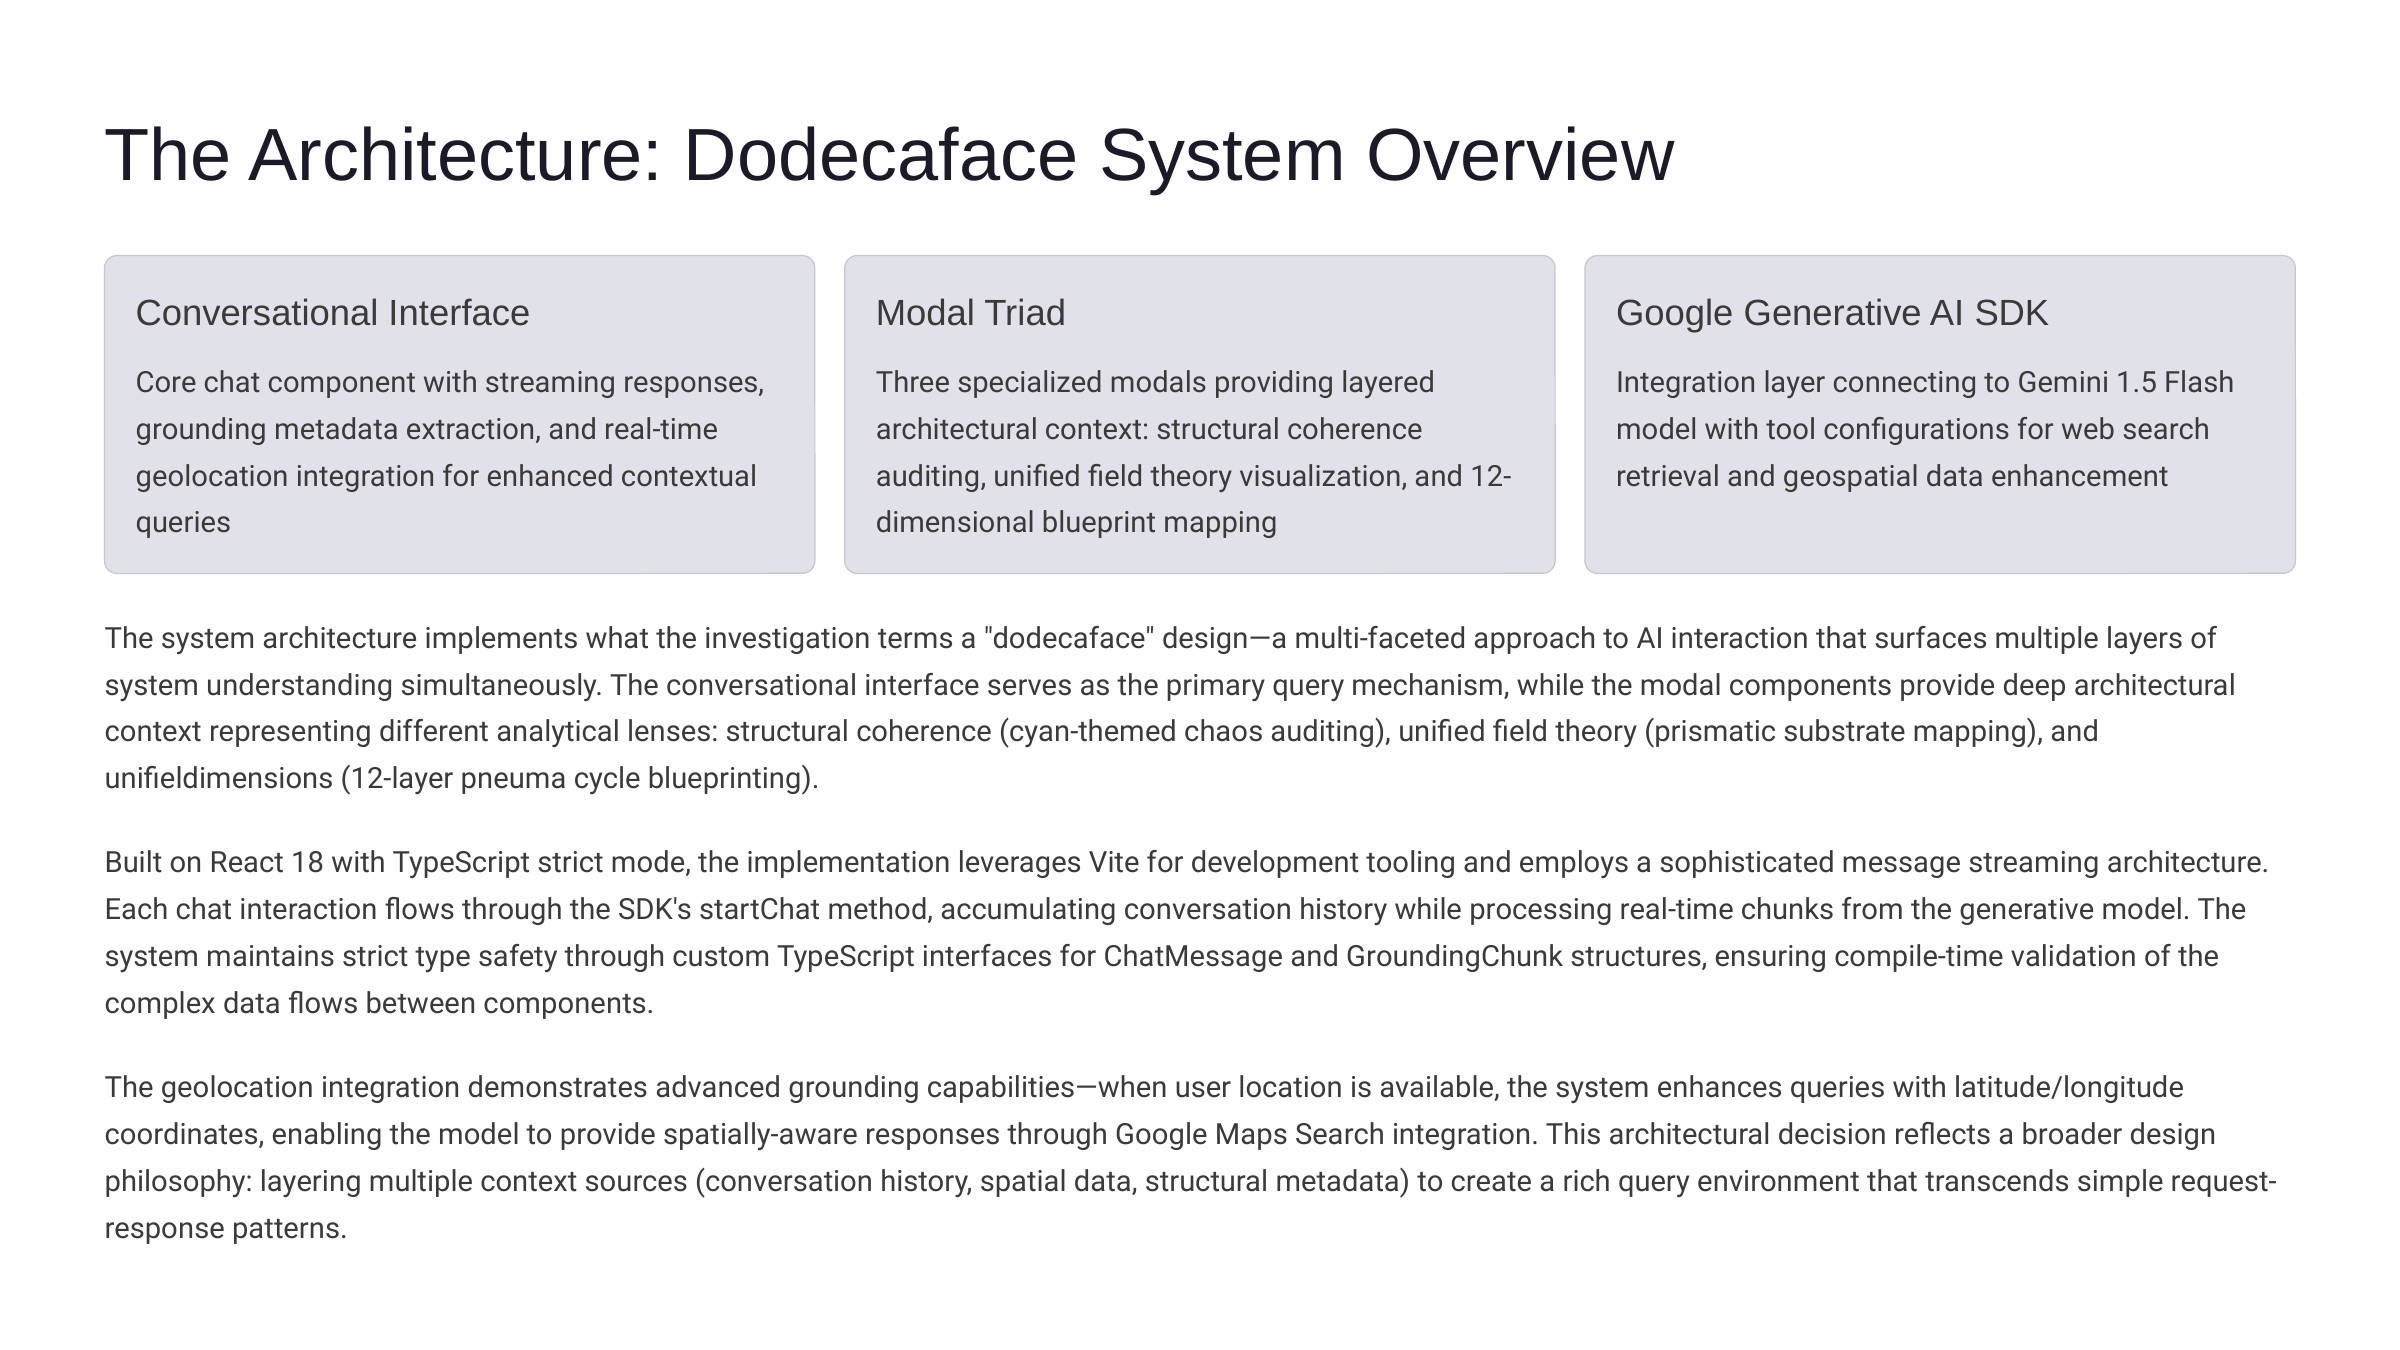

The Architecture: Dodecaface System Overview

Conversational Interface
Modal Triad
Google Generative AI SDK
Core chat component with streaming responses, grounding metadata extraction, and real-time geolocation integration for enhanced contextual queries
Three specialized modals providing layered architectural context: structural coherence auditing, unified field theory visualization, and 12-dimensional blueprint mapping
Integration layer connecting to Gemini 1.5 Flash model with tool configurations for web search retrieval and geospatial data enhancement
The system architecture implements what the investigation terms a "dodecaface" design—a multi-faceted approach to AI interaction that surfaces multiple layers of system understanding simultaneously. The conversational interface serves as the primary query mechanism, while the modal components provide deep architectural context representing different analytical lenses: structural coherence (cyan-themed chaos auditing), unified field theory (prismatic substrate mapping), and unifieldimensions (12-layer pneuma cycle blueprinting).
Built on React 18 with TypeScript strict mode, the implementation leverages Vite for development tooling and employs a sophisticated message streaming architecture. Each chat interaction flows through the SDK's startChat method, accumulating conversation history while processing real-time chunks from the generative model. The system maintains strict type safety through custom TypeScript interfaces for ChatMessage and GroundingChunk structures, ensuring compile-time validation of the complex data flows between components.
The geolocation integration demonstrates advanced grounding capabilities—when user location is available, the system enhances queries with latitude/longitude coordinates, enabling the model to provide spatially-aware responses through Google Maps Search integration. This architectural decision reflects a broader design philosophy: layering multiple context sources (conversation history, spatial data, structural metadata) to create a rich query environment that transcends simple request-response patterns.